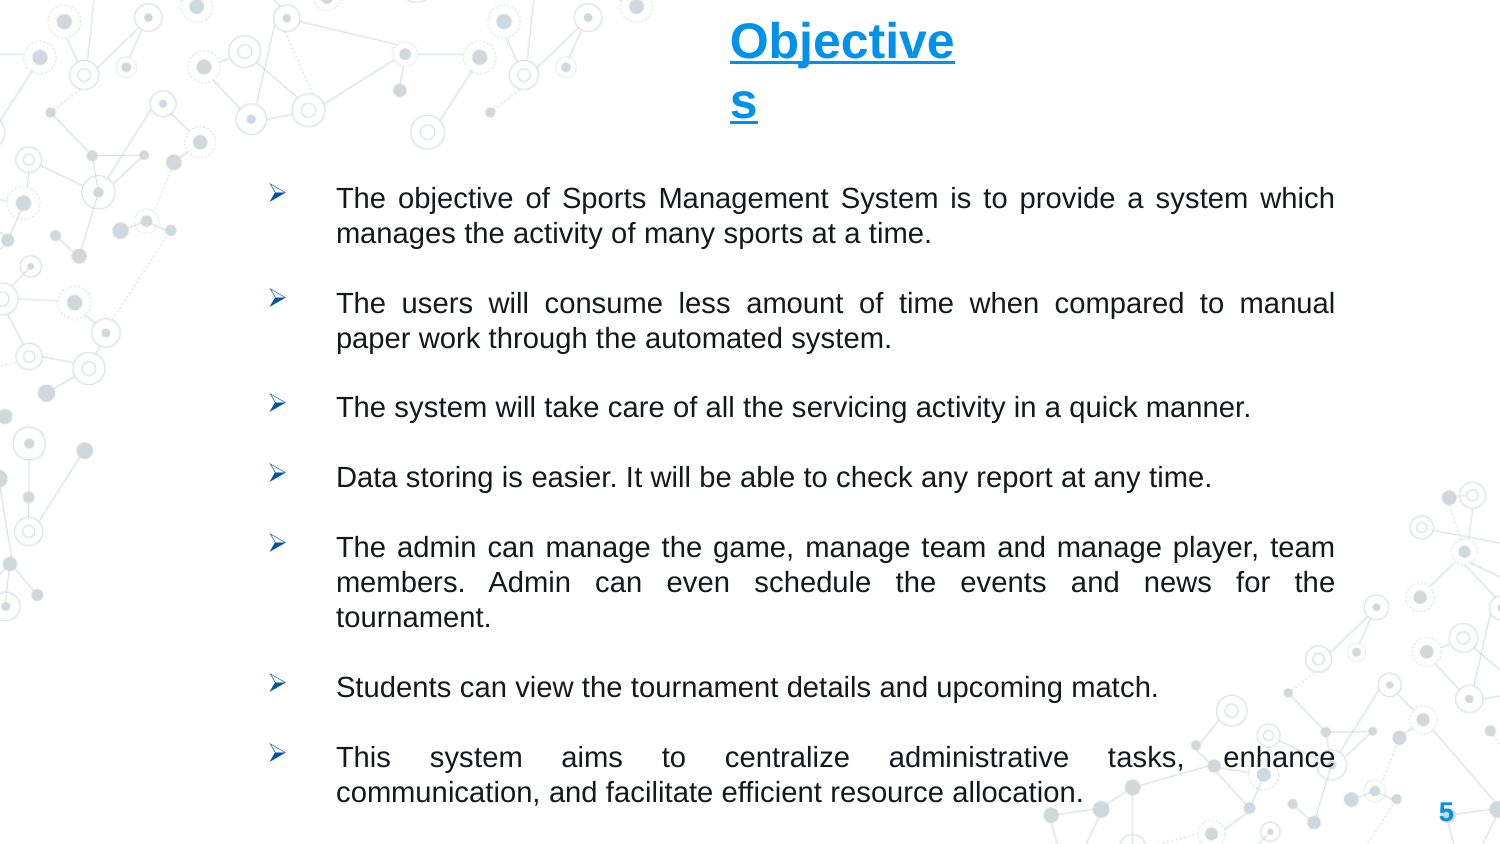

# Objectives
The objective of Sports Management System is to provide a system which manages the activity of many sports at a time.

The users will consume less amount of time when compared to manual paper work through the automated system.

The system will take care of all the servicing activity in a quick manner.

Data storing is easier. It will be able to check any report at any time.

The admin can manage the game, manage team and manage player, team members. Admin can even schedule the events and news for the tournament.

Students can view the tournament details and upcoming match.

This system aims to centralize administrative tasks, enhance communication, and facilitate efficient resource allocation.
5